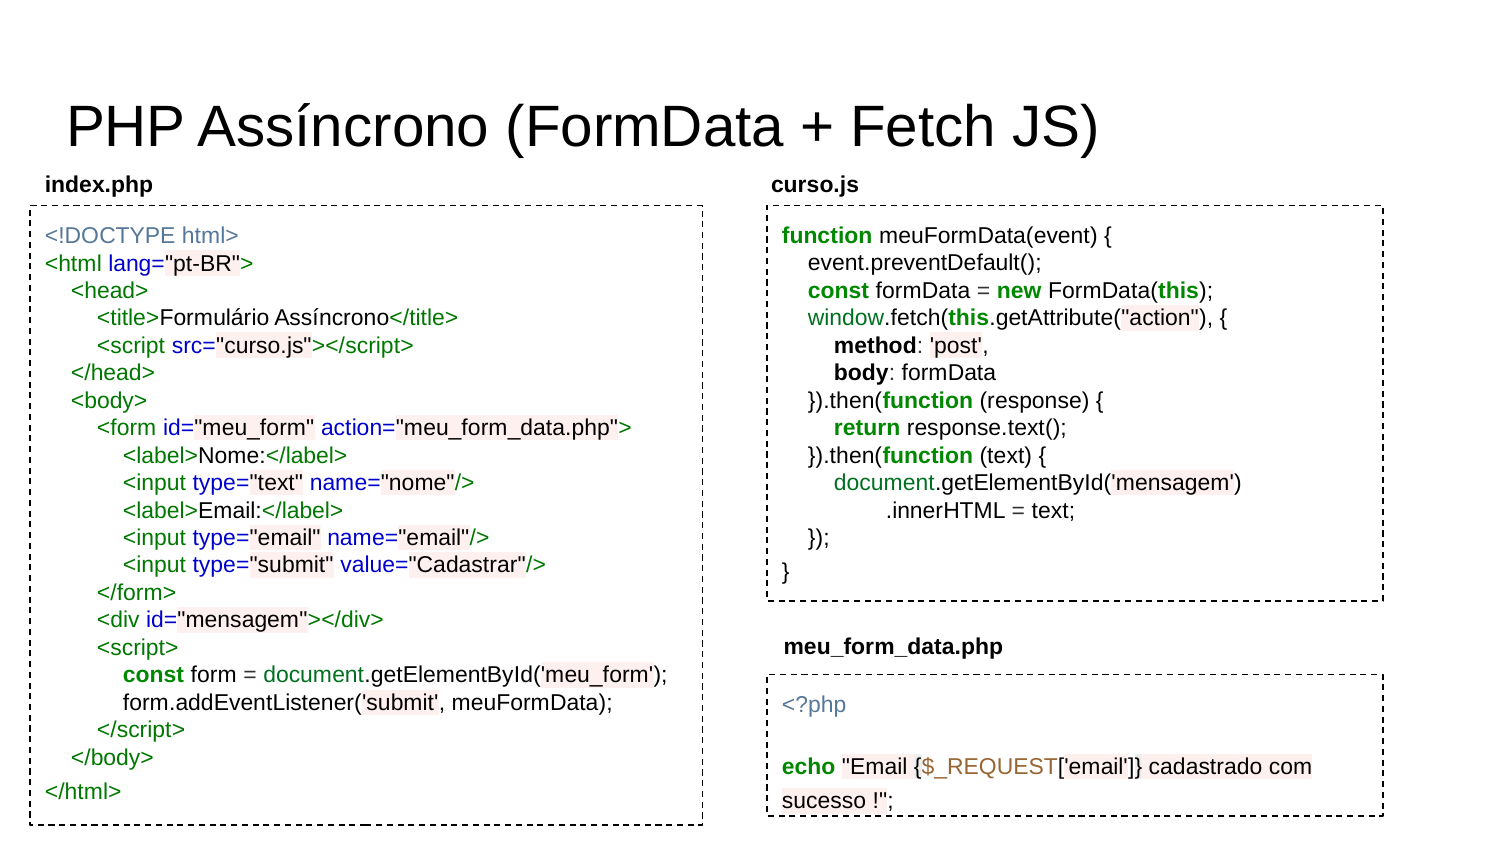

# PHP Assíncrono (FormData + Fetch JS)
curso.js
index.php
<!DOCTYPE html>
<html lang="pt-BR">
    <head>
        <title>Formulário Assíncrono</title>
        <script src="curso.js"></script>
    </head>
    <body>
        <form id="meu_form" action="meu_form_data.php">
            <label>Nome:</label>
            <input type="text" name="nome"/>
            <label>Email:</label>
            <input type="email" name="email"/>
            <input type="submit" value="Cadastrar"/>
        </form>
        <div id="mensagem"></div>
        <script>
            const form = document.getElementById('meu_form');
            form.addEventListener('submit', meuFormData);
        </script>
    </body>
</html>
function meuFormData(event) {
    event.preventDefault();
    const formData = new FormData(this);
    window.fetch(this.getAttribute("action"), {
        method: 'post',
        body: formData
    }).then(function (response) {
        return response.text();
    }).then(function (text) {
        document.getElementById('mensagem')
                .innerHTML = text;
    });
}
meu_form_data.php
<?php

echo "Email {$_REQUEST['email']} cadastrado com sucesso !";